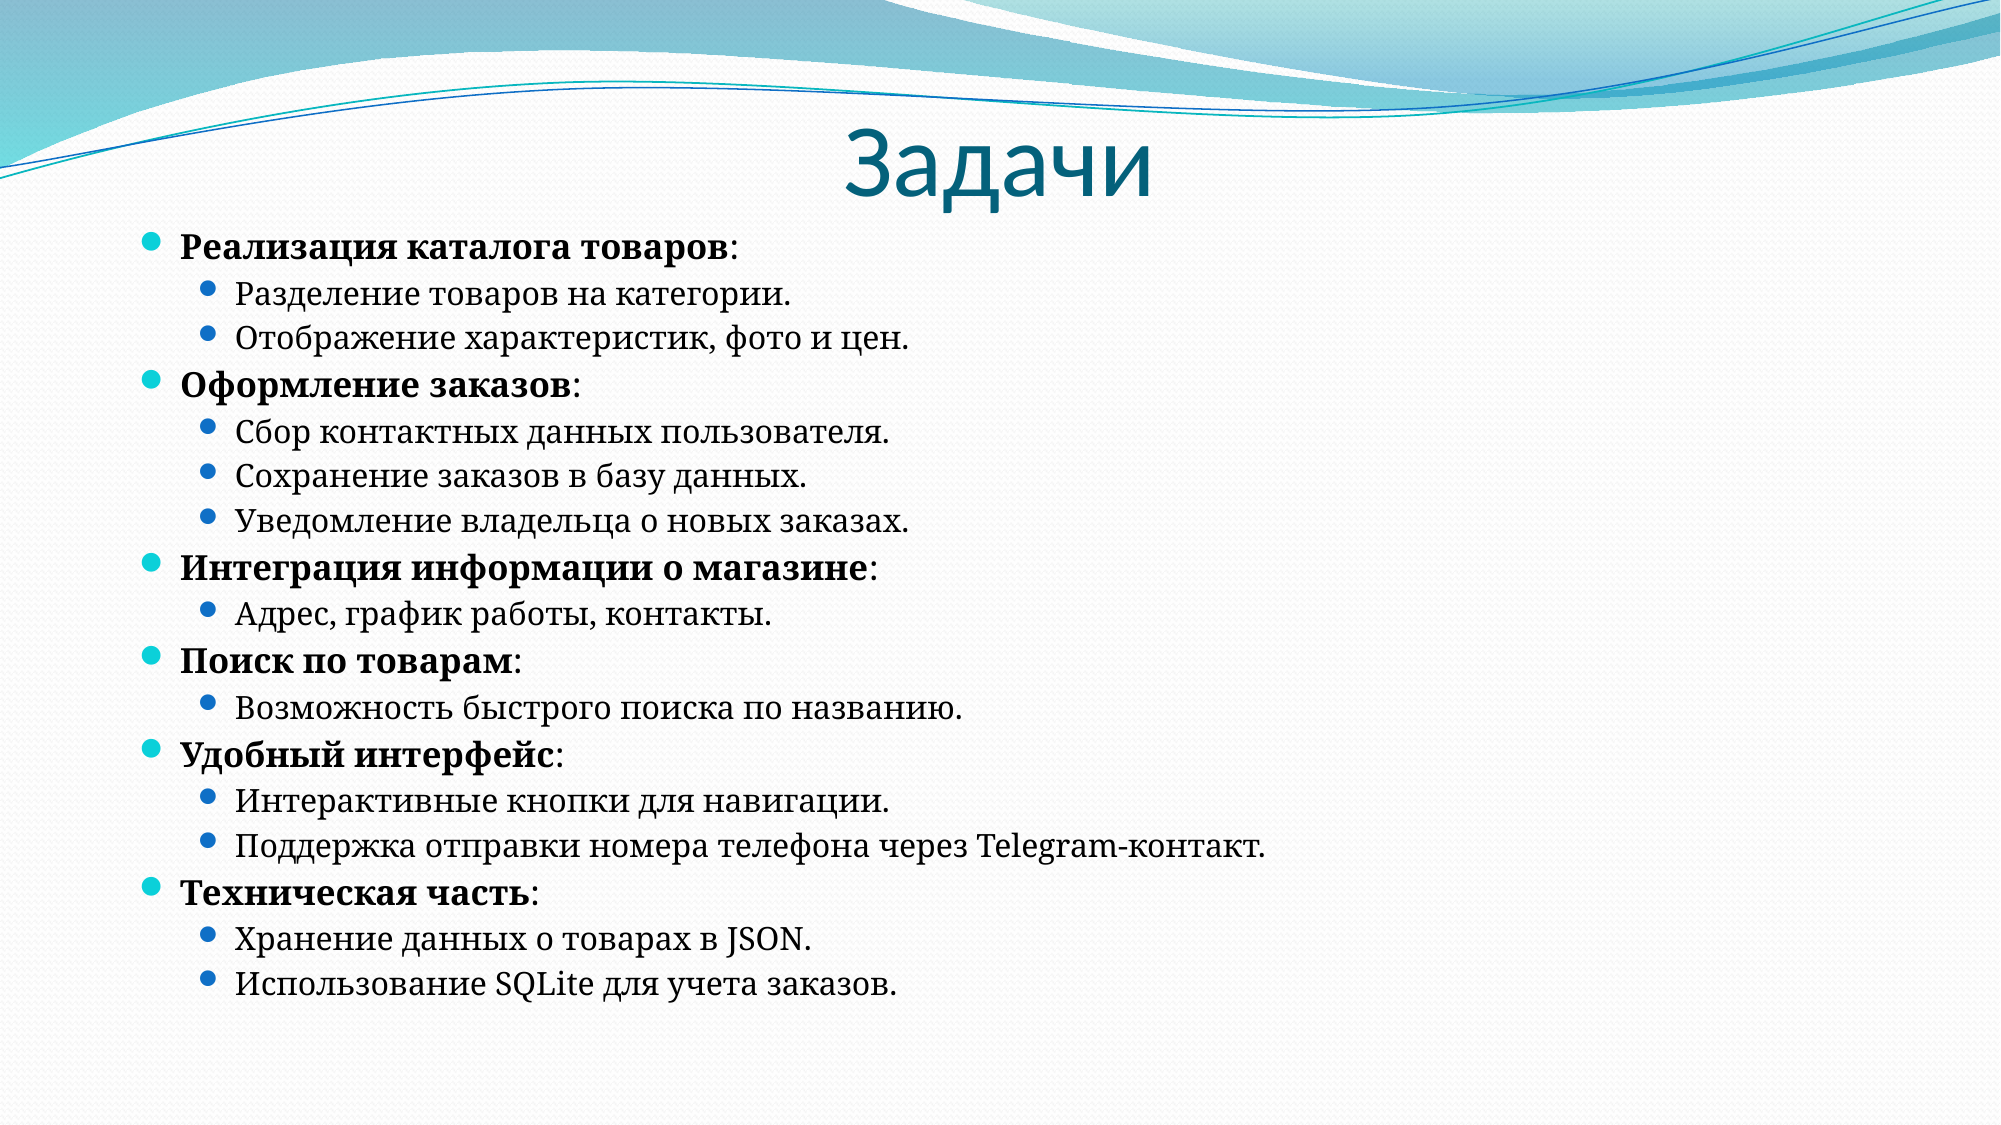

# Задачи
Реализация каталога товаров:
Разделение товаров на категории.
Отображение характеристик, фото и цен.
Оформление заказов:
Сбор контактных данных пользователя.
Сохранение заказов в базу данных.
Уведомление владельца о новых заказах.
Интеграция информации о магазине:
Адрес, график работы, контакты.
Поиск по товарам:
Возможность быстрого поиска по названию.
Удобный интерфейс:
Интерактивные кнопки для навигации.
Поддержка отправки номера телефона через Telegram-контакт.
Техническая часть:
Хранение данных о товарах в JSON.
Использование SQLite для учета заказов.